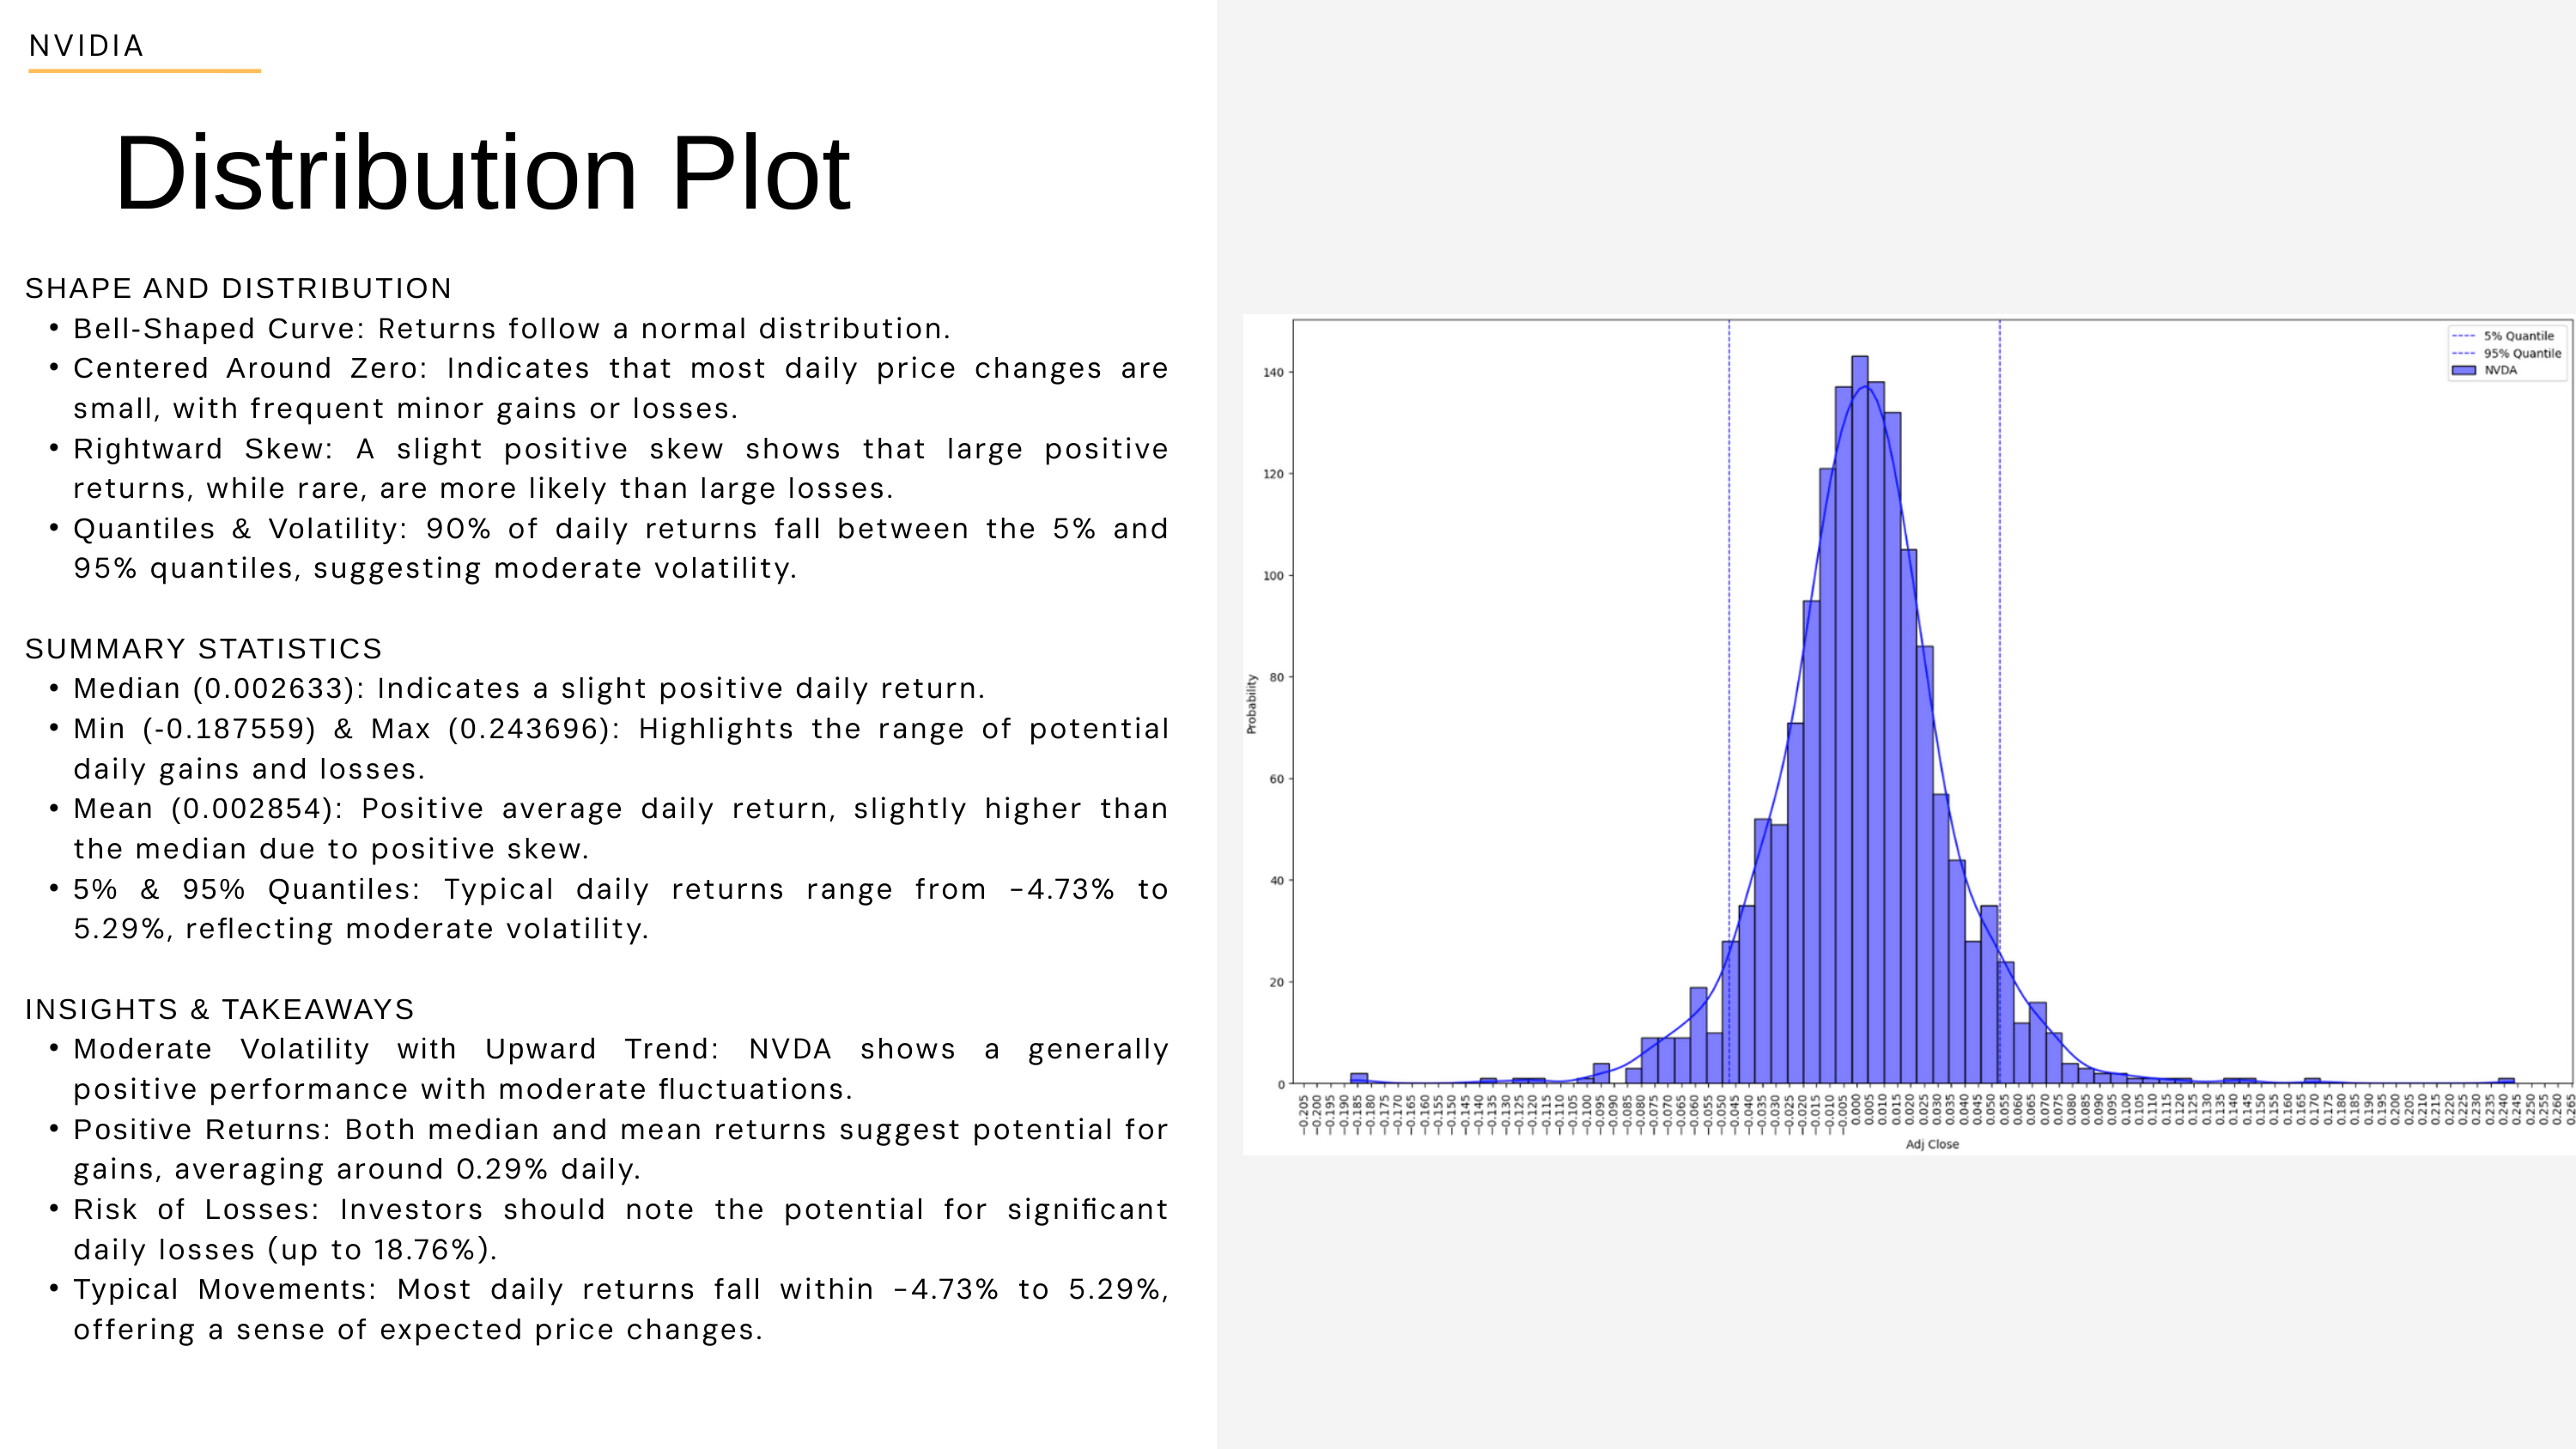

NVIDIA

Distribution Plot
SHAPE AND DISTRIBUTION
Bell-Shaped Curve: Returns follow a normal distribution.
Centered Around Zero: Indicates that most daily price changes are small, with frequent minor gains or losses.
Rightward Skew: A slight positive skew shows that large positive returns, while rare, are more likely than large losses.
Quantiles & Volatility: 90% of daily returns fall between the 5% and 95% quantiles, suggesting moderate volatility.

SUMMARY STATISTICS
Median (0.002633): Indicates a slight positive daily return.
Min (-0.187559) & Max (0.243696): Highlights the range of potential daily gains and losses.
Mean (0.002854): Positive average daily return, slightly higher than the median due to positive skew.
5% & 95% Quantiles: Typical daily returns range from -4.73% to 5.29%, reflecting moderate volatility.

INSIGHTS & TAKEAWAYS
Moderate Volatility with Upward Trend: NVDA shows a generally positive performance with moderate fluctuations.
Positive Returns: Both median and mean returns suggest potential for gains, averaging around 0.29% daily.
Risk of Losses: Investors should note the potential for significant daily losses (up to 18.76%).
Typical Movements: Most daily returns fall within -4.73% to 5.29%, offering a sense of expected price changes.